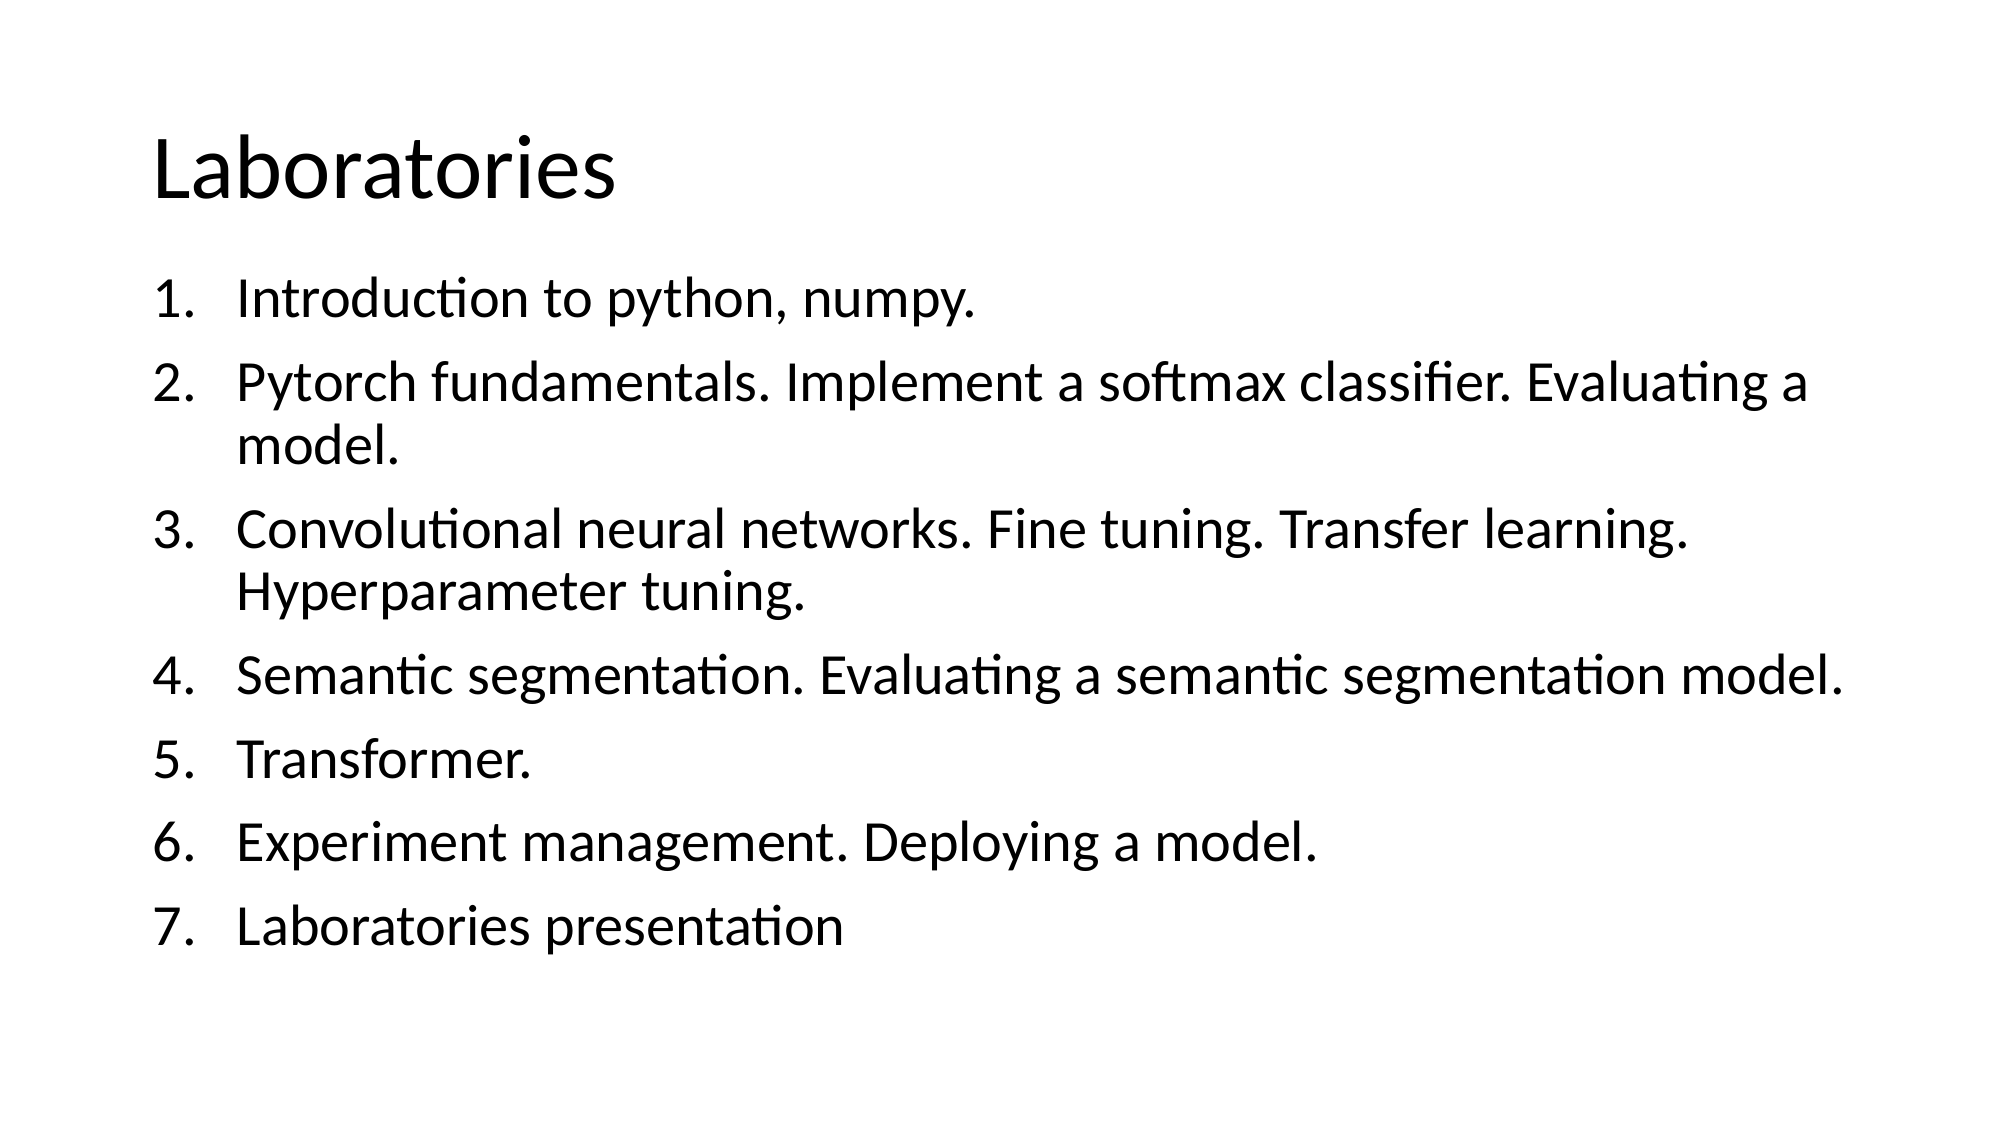

# Laboratories
Introduction to python, numpy.
Pytorch fundamentals. Implement a softmax classifier. Evaluating a model.
Convolutional neural networks. Fine tuning. Transfer learning. Hyperparameter tuning.
Semantic segmentation. Evaluating a semantic segmentation model.
Transformer.
Experiment management. Deploying a model.
Laboratories presentation